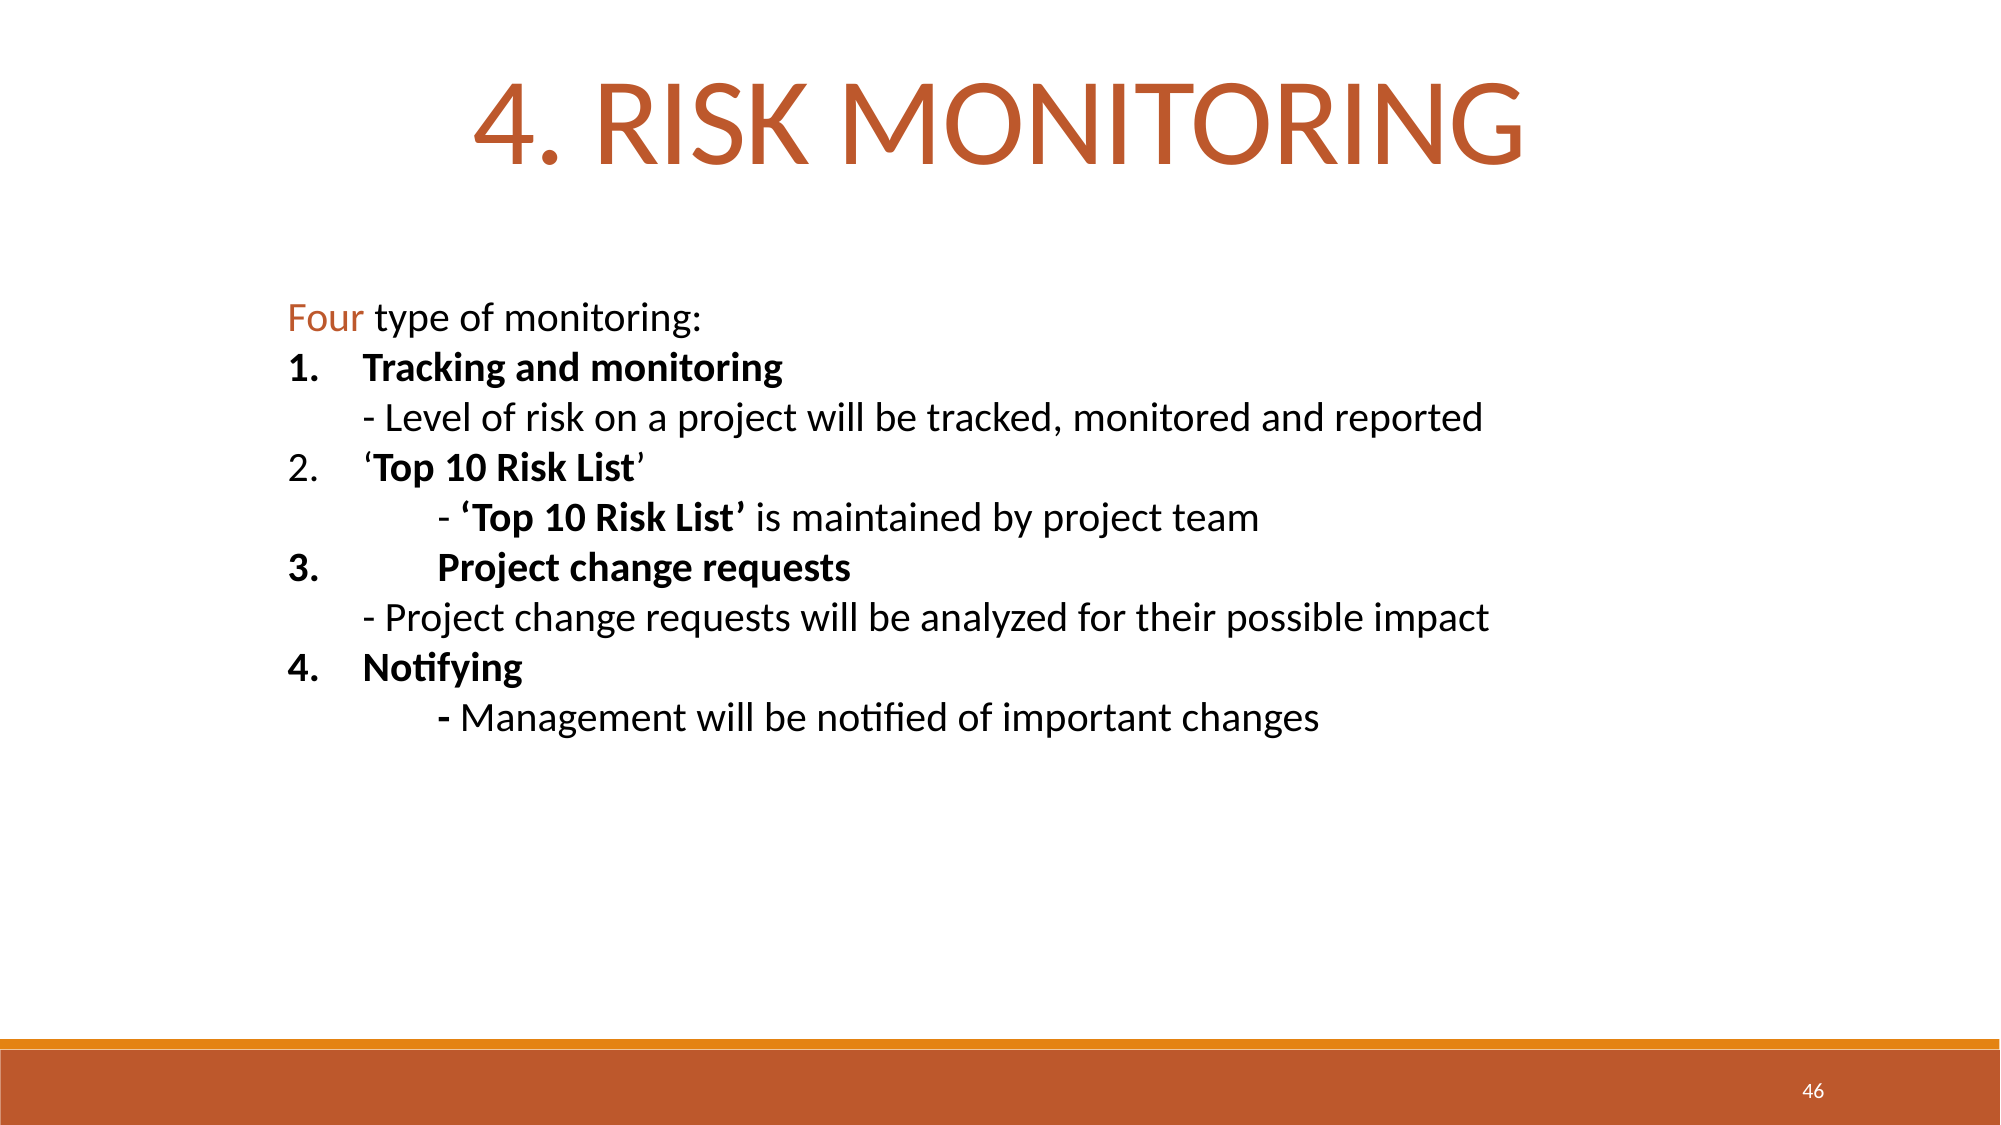

4. RISK MONITORING
Four type of monitoring:
Tracking and monitoring
- Level of risk on a project will be tracked, monitored and reported
‘Top 10 Risk List’
	- ‘Top 10 Risk List’ is maintained by project team
3.	Project change requests
- Project change requests will be analyzed for their possible impact
Notifying
	- Management will be notified of important changes
46